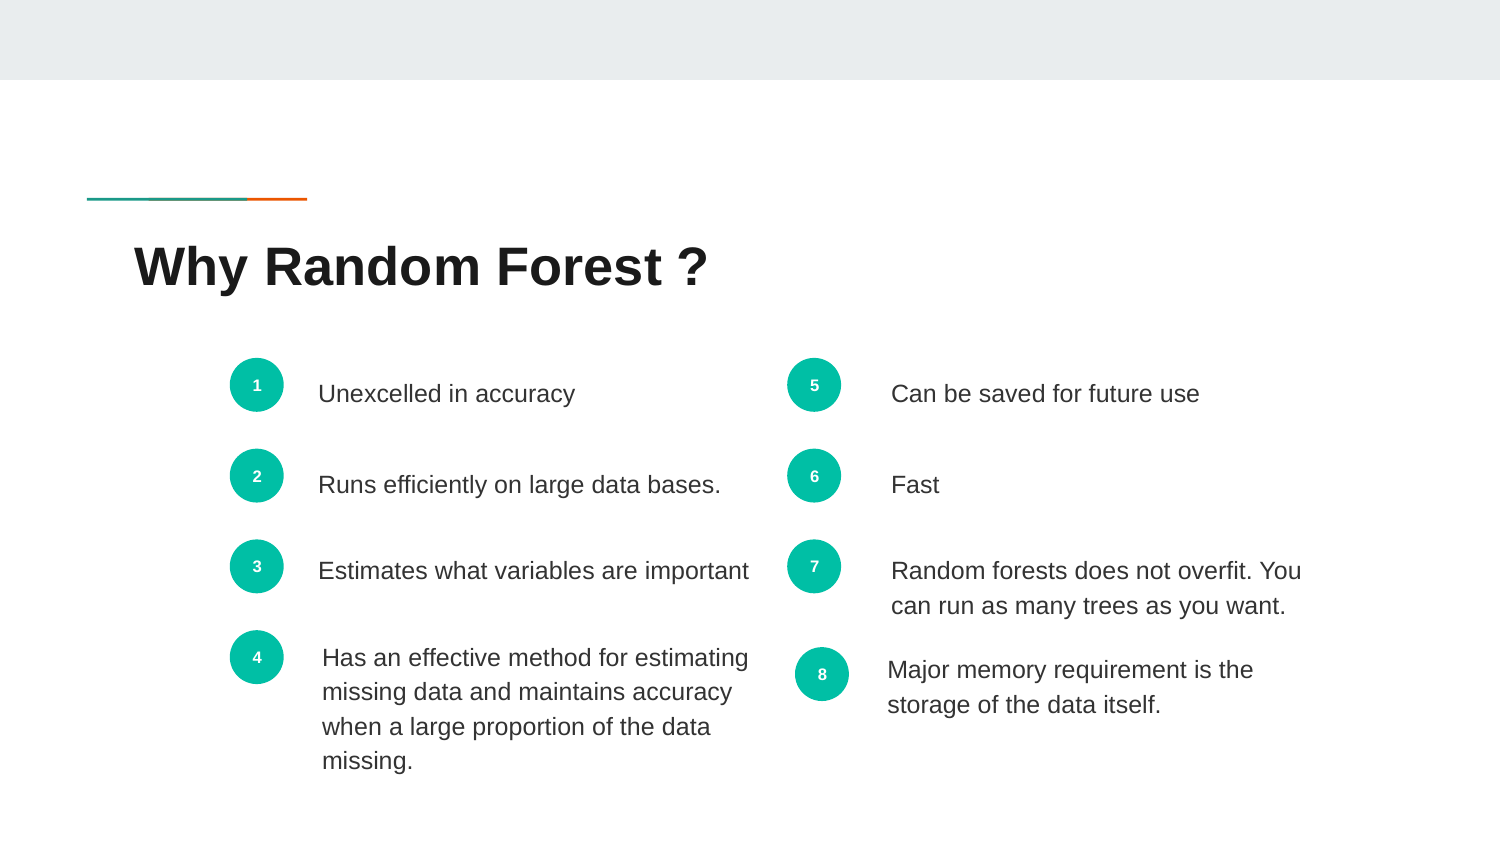

# Why Random Forest ?
1
Unexcelled in accuracy

5
Can be saved for future use

2
Runs efficiently on large data bases.

6
Fast

7

Estimates what variables are important

Random forests does not overfit. You can run as many trees as you want.
3
7
Has an effective method for estimating missing data and maintains accuracy when a large proportion of the data missing.

4
Major memory requirement is the storage of the data itself.

7

8